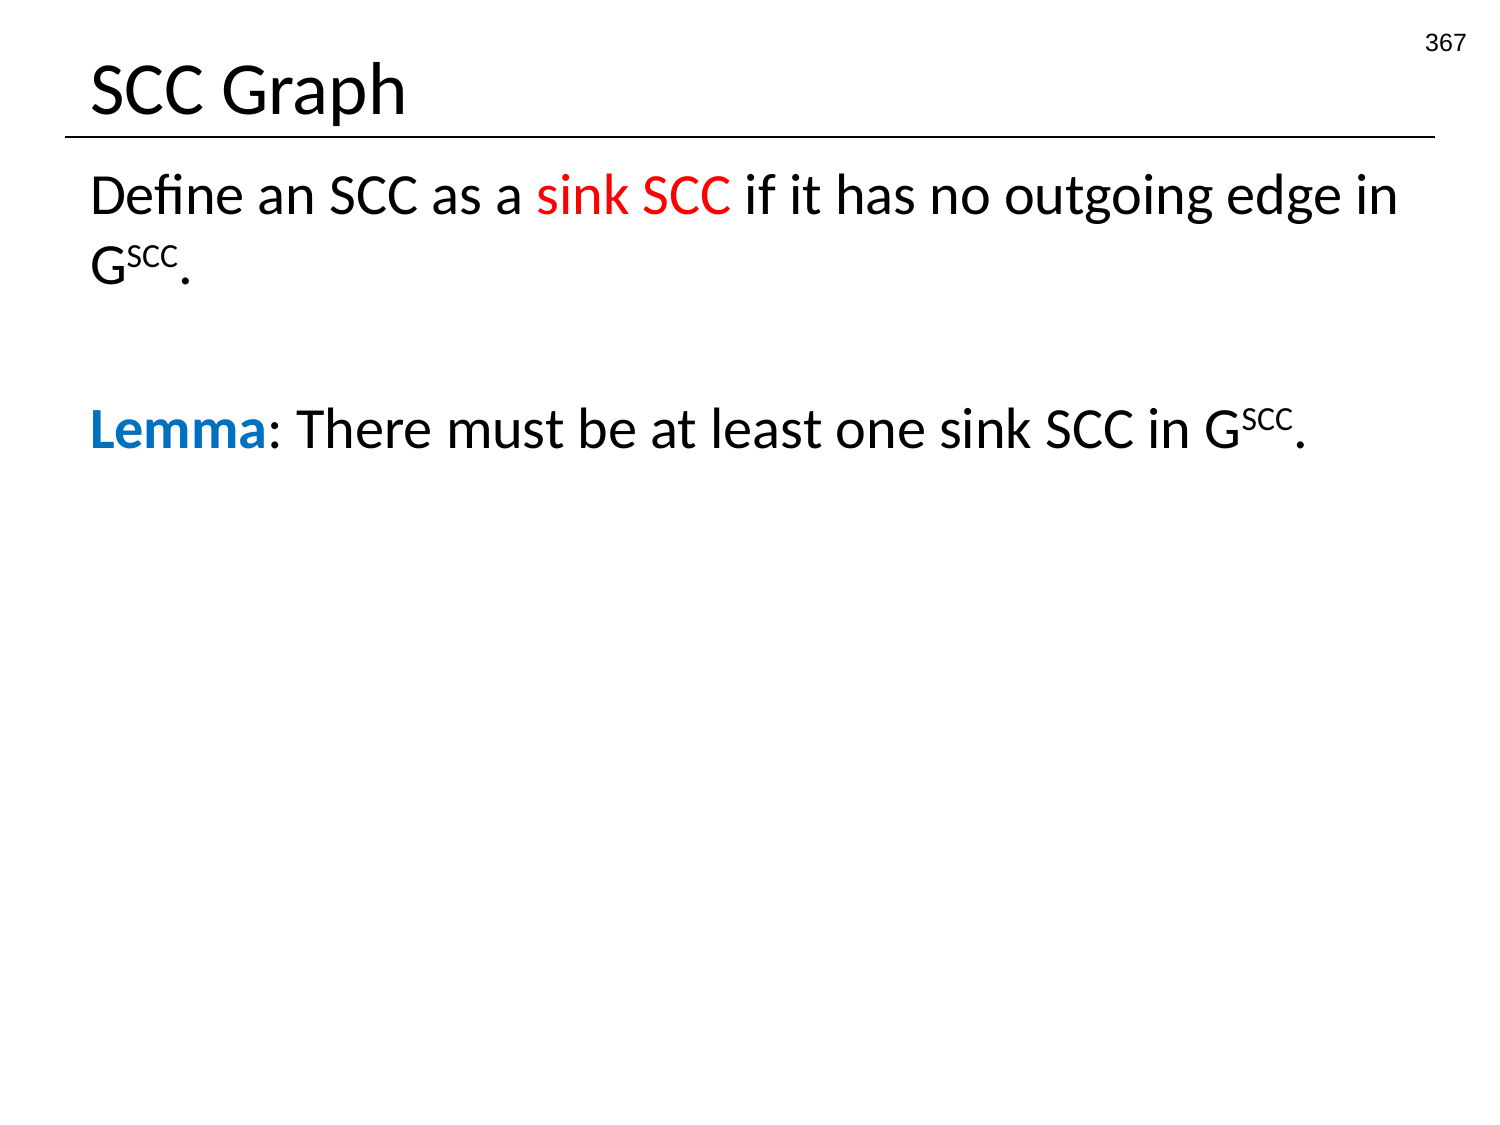

367
# SCC Graph
Define an SCC as a sink SCC if it has no outgoing edge in GSCC.

Lemma: There must be at least one sink SCC in GSCC.